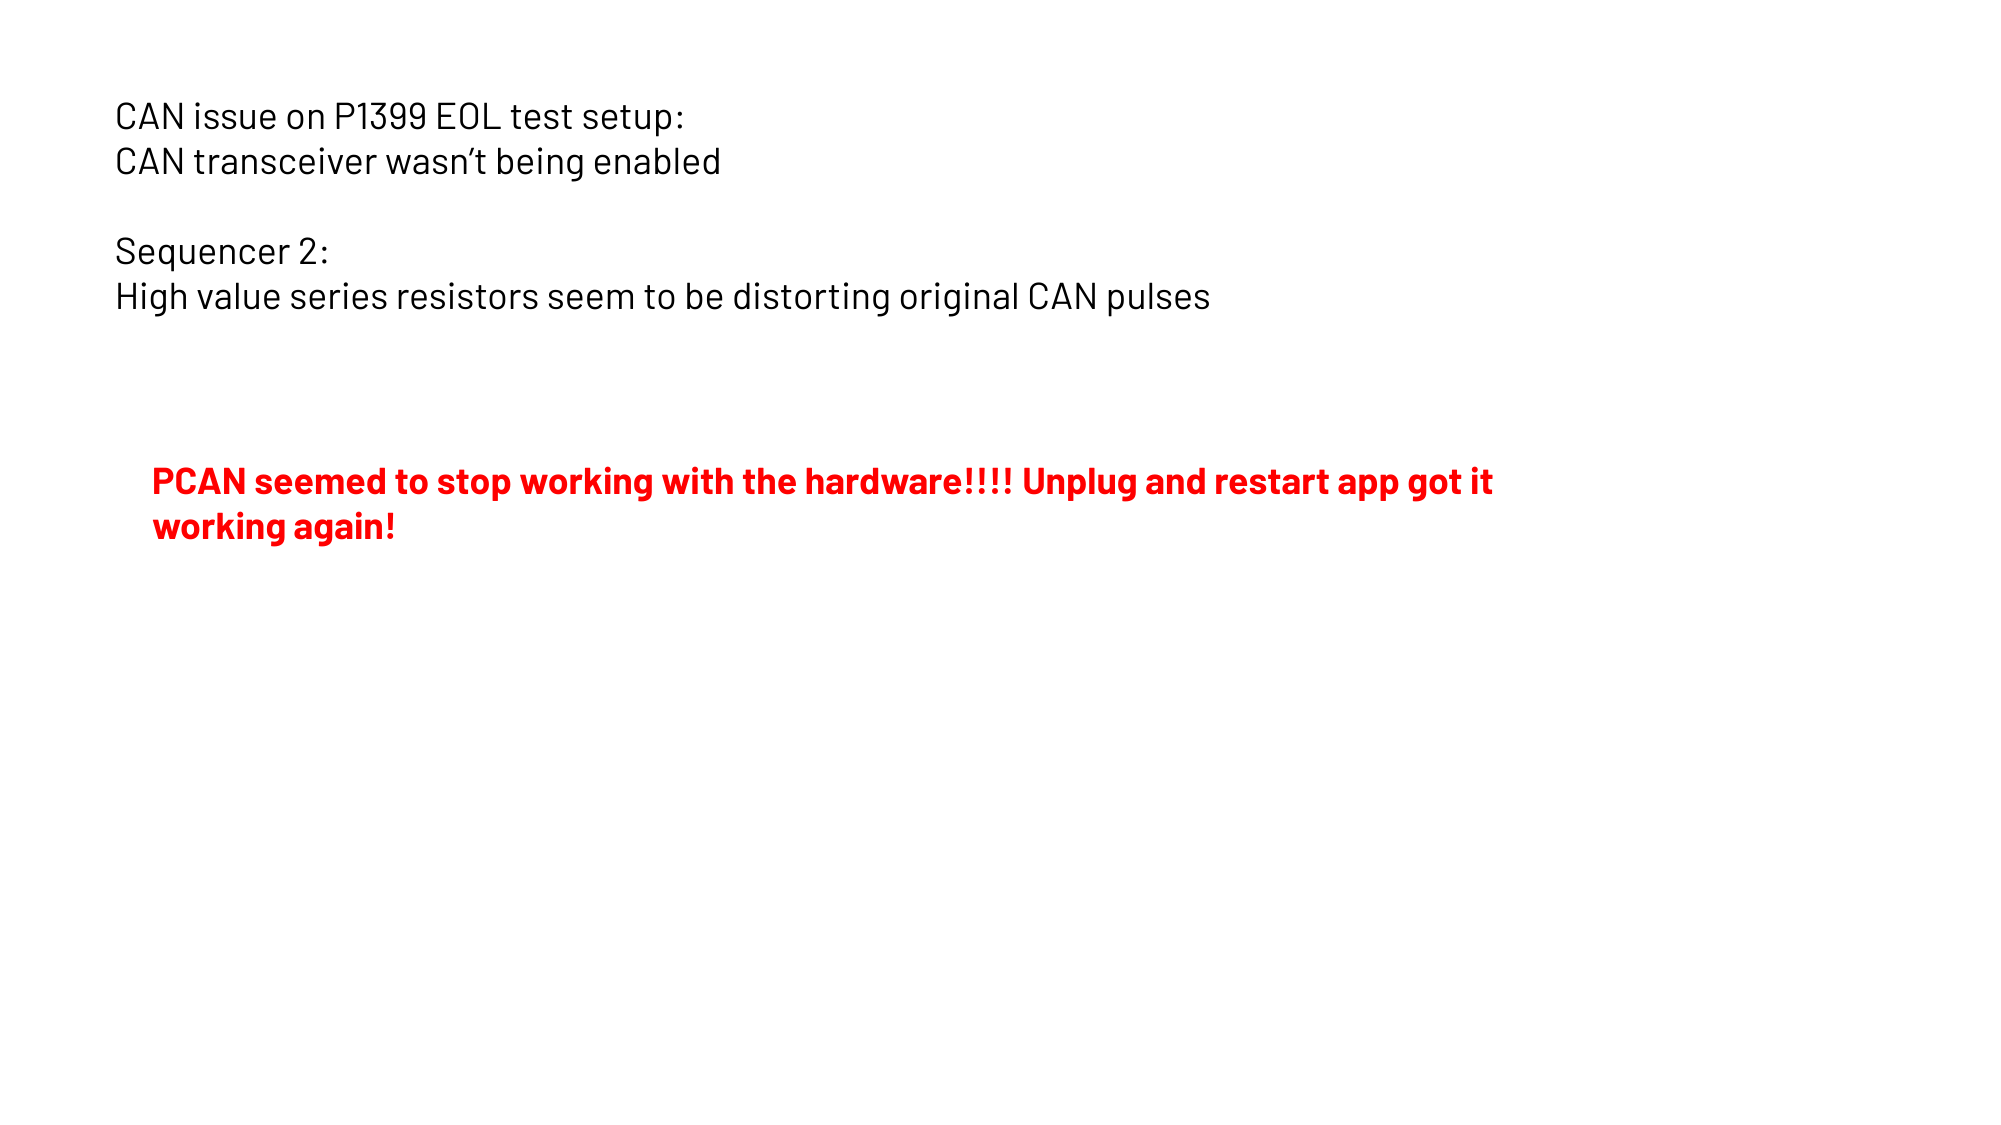

CAN issue on P1399 EOL test setup:
CAN transceiver wasn’t being enabled

Sequencer 2:
High value series resistors seem to be distorting original CAN pulses
PCAN seemed to stop working with the hardware!!!! Unplug and restart app got it working again!